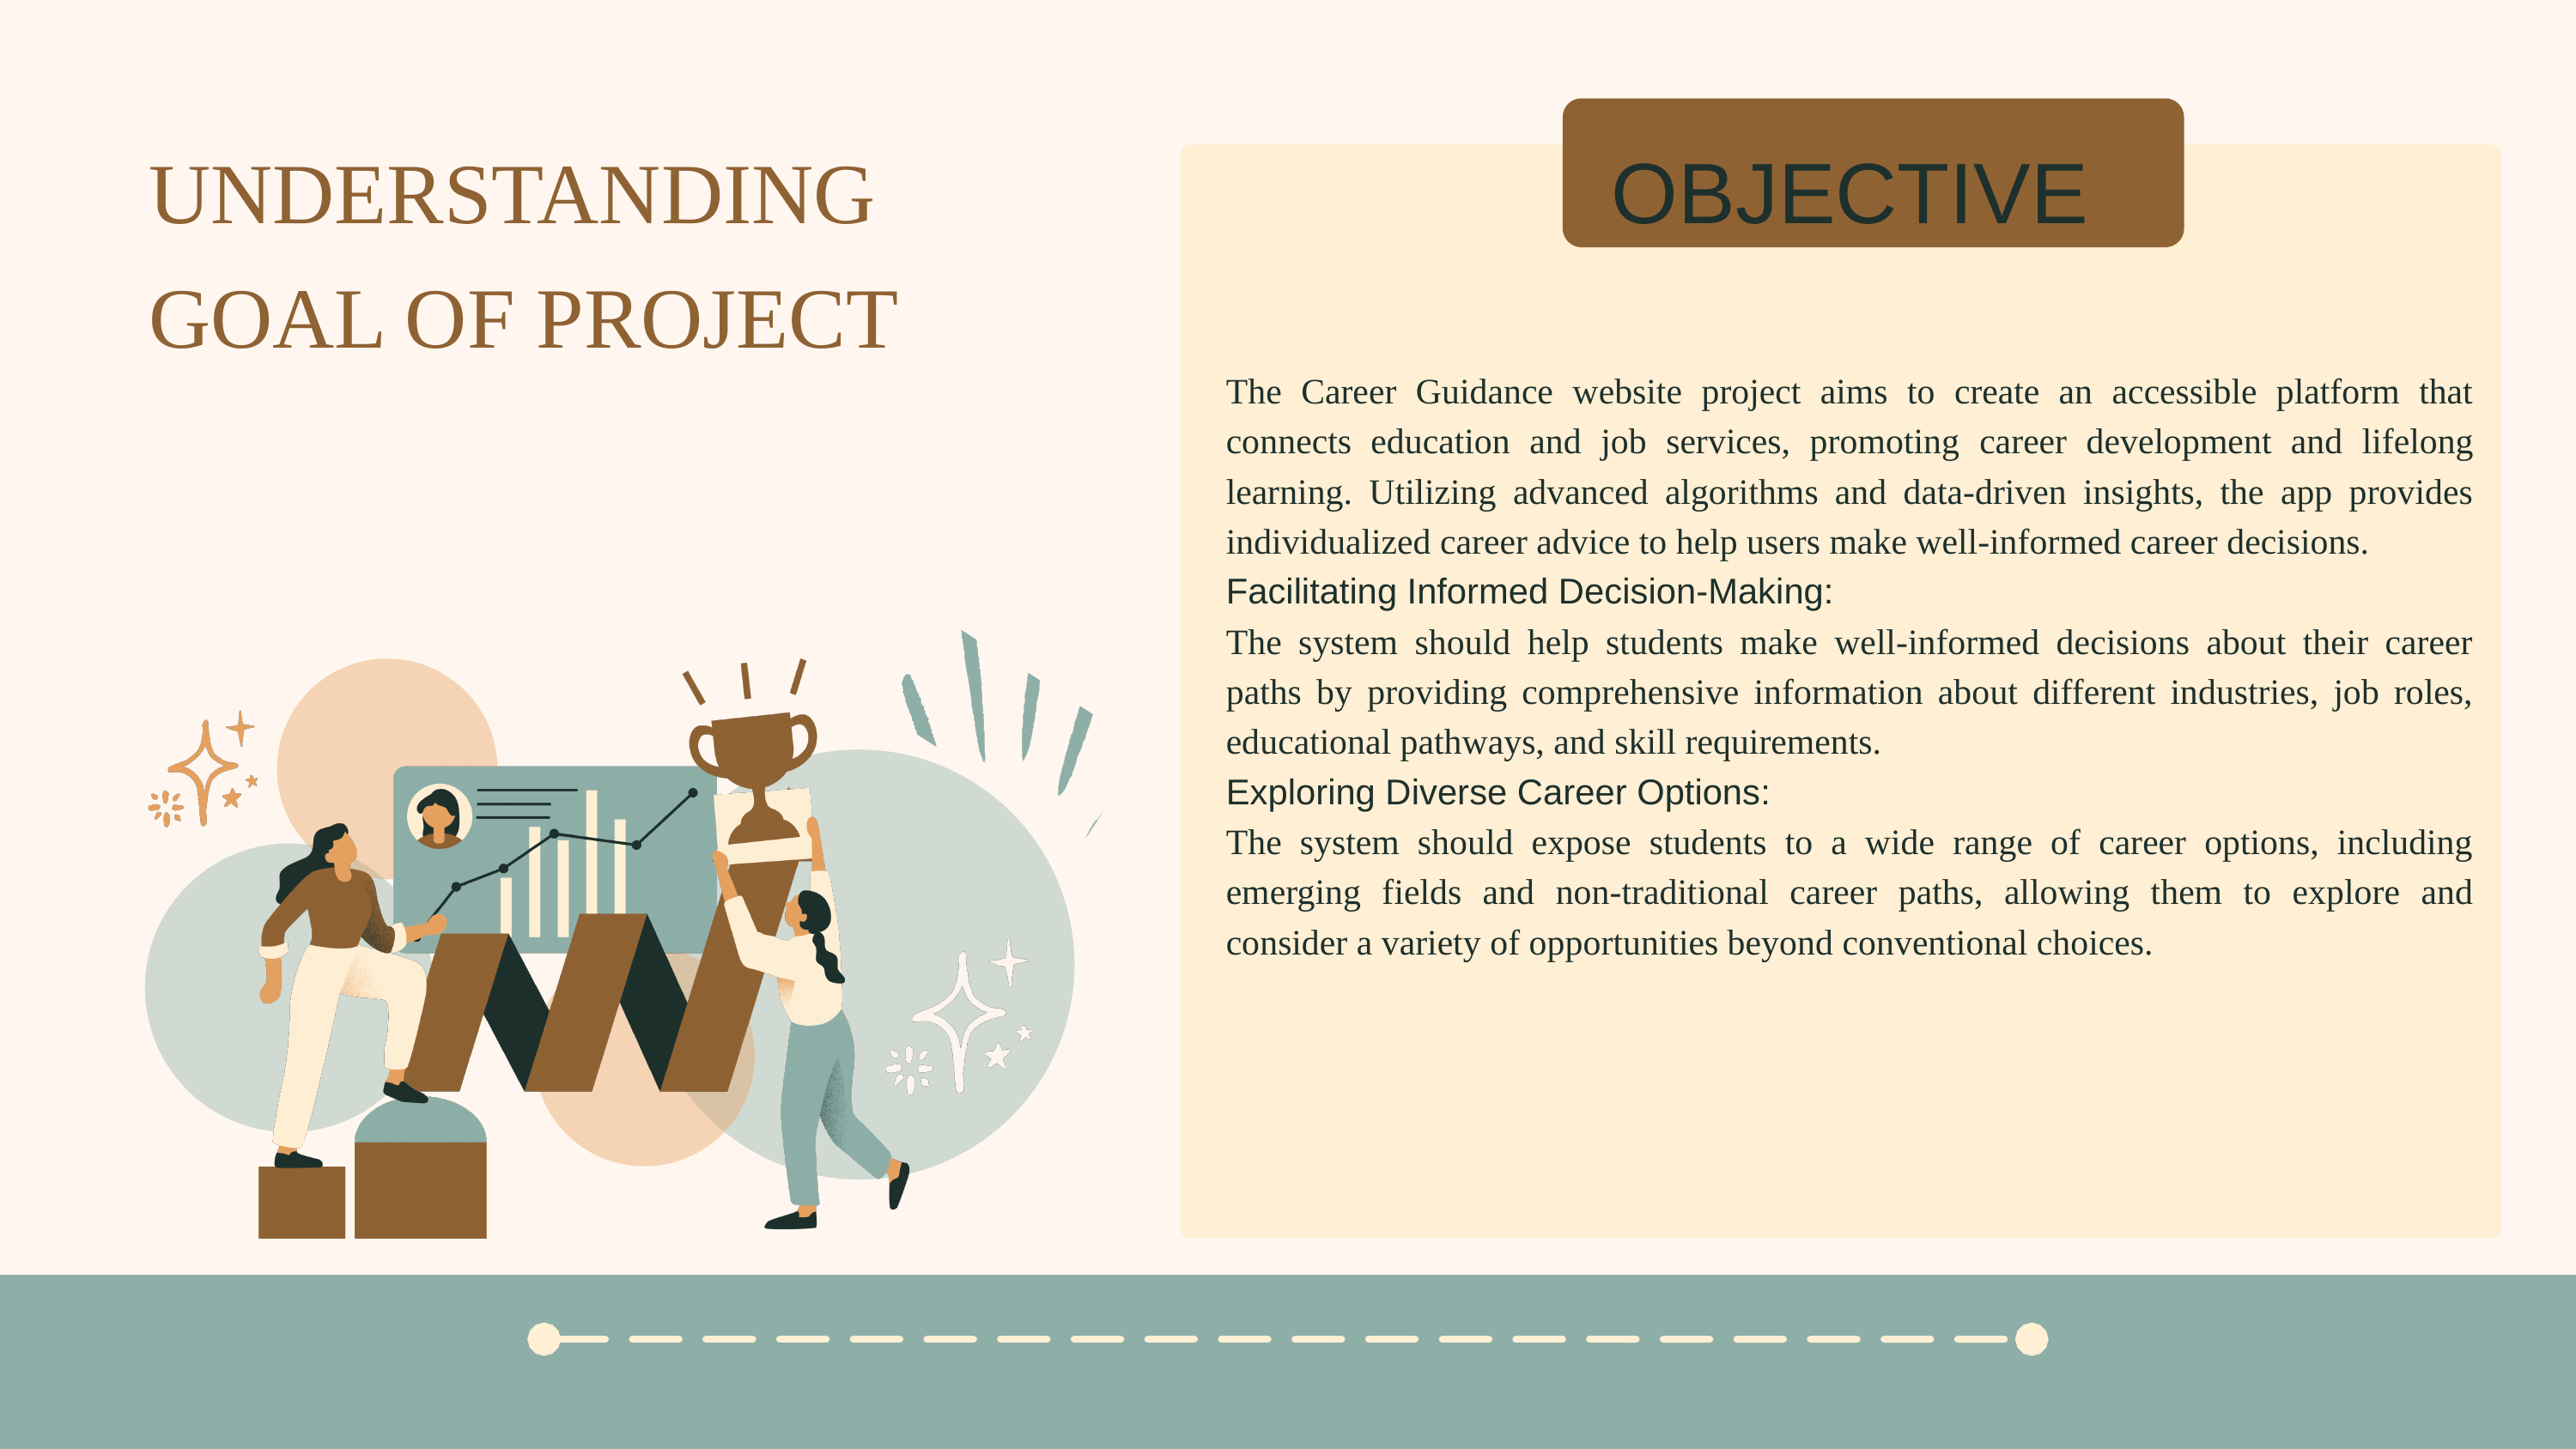

UNDERSTANDING
OBJECTIVE

GOAL OF PROJECT

The Career Guidance website project aims to create an accessible platform that connects education and job services, promoting ﻿career development and lifelong learning. Utilizing advanced algorithms and data-driven insights, the app provides individualized career advice to help users make well-informed career decisions.
Facilitating Informed Decision-Making:
The system should help students make well-informed decisions about their career paths by providing comprehensive information about different industries, job roles, educational pathways, and skill requirements.
Exploring Diverse Career Options:
The system should expose students to a wide range of career options, including emerging fields and non-traditional career paths, allowing them to explore and consider a variety of opportunities beyond conventional choices.